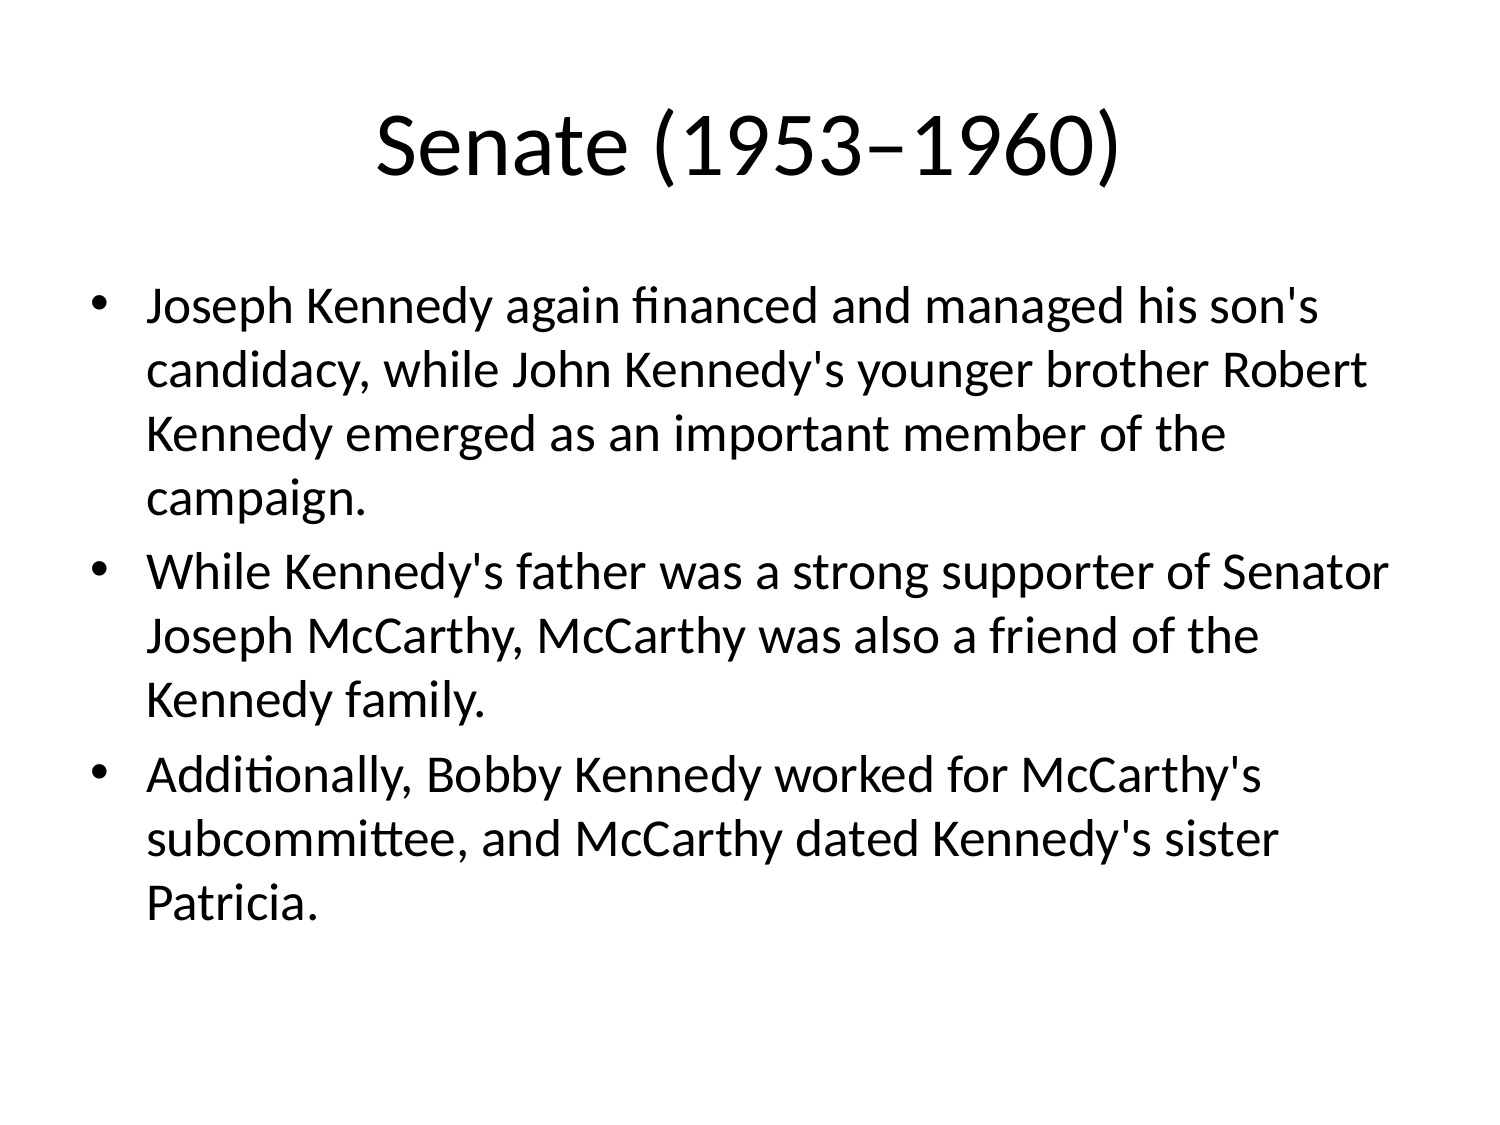

# Senate (1953–1960)
Joseph Kennedy again financed and managed his son's candidacy, while John Kennedy's younger brother Robert Kennedy emerged as an important member of the campaign.
While Kennedy's father was a strong supporter of Senator Joseph McCarthy, McCarthy was also a friend of the Kennedy family.
Additionally, Bobby Kennedy worked for McCarthy's subcommittee, and McCarthy dated Kennedy's sister Patricia.